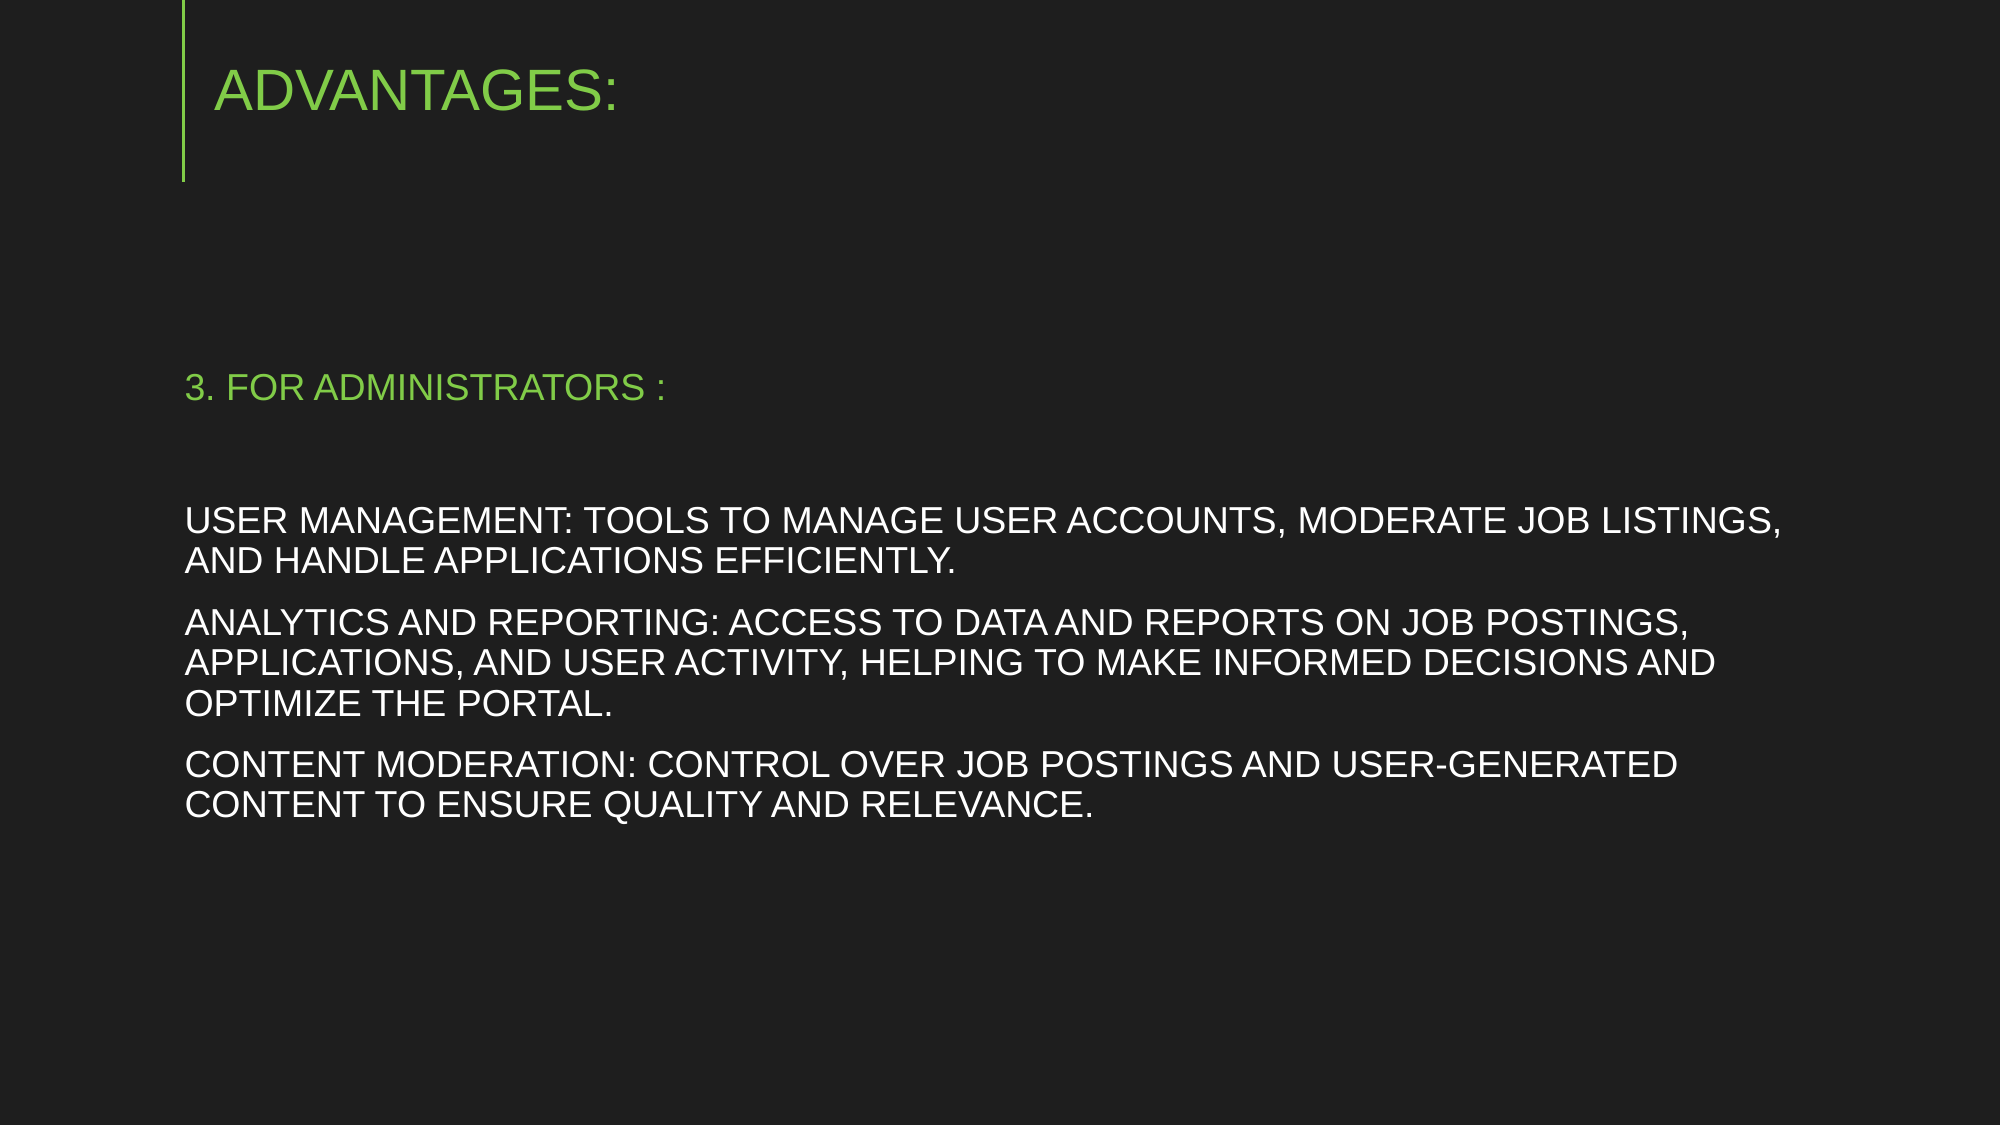

# Advantages:

3. For Administrators :
User Management: Tools to manage user accounts, moderate job listings, and handle applications efficiently.
Analytics and Reporting: Access to data and reports on job postings, applications, and user activity, helping to make informed decisions and optimize the portal.
Content Moderation: Control over job postings and user-generated content to ensure quality and relevance.